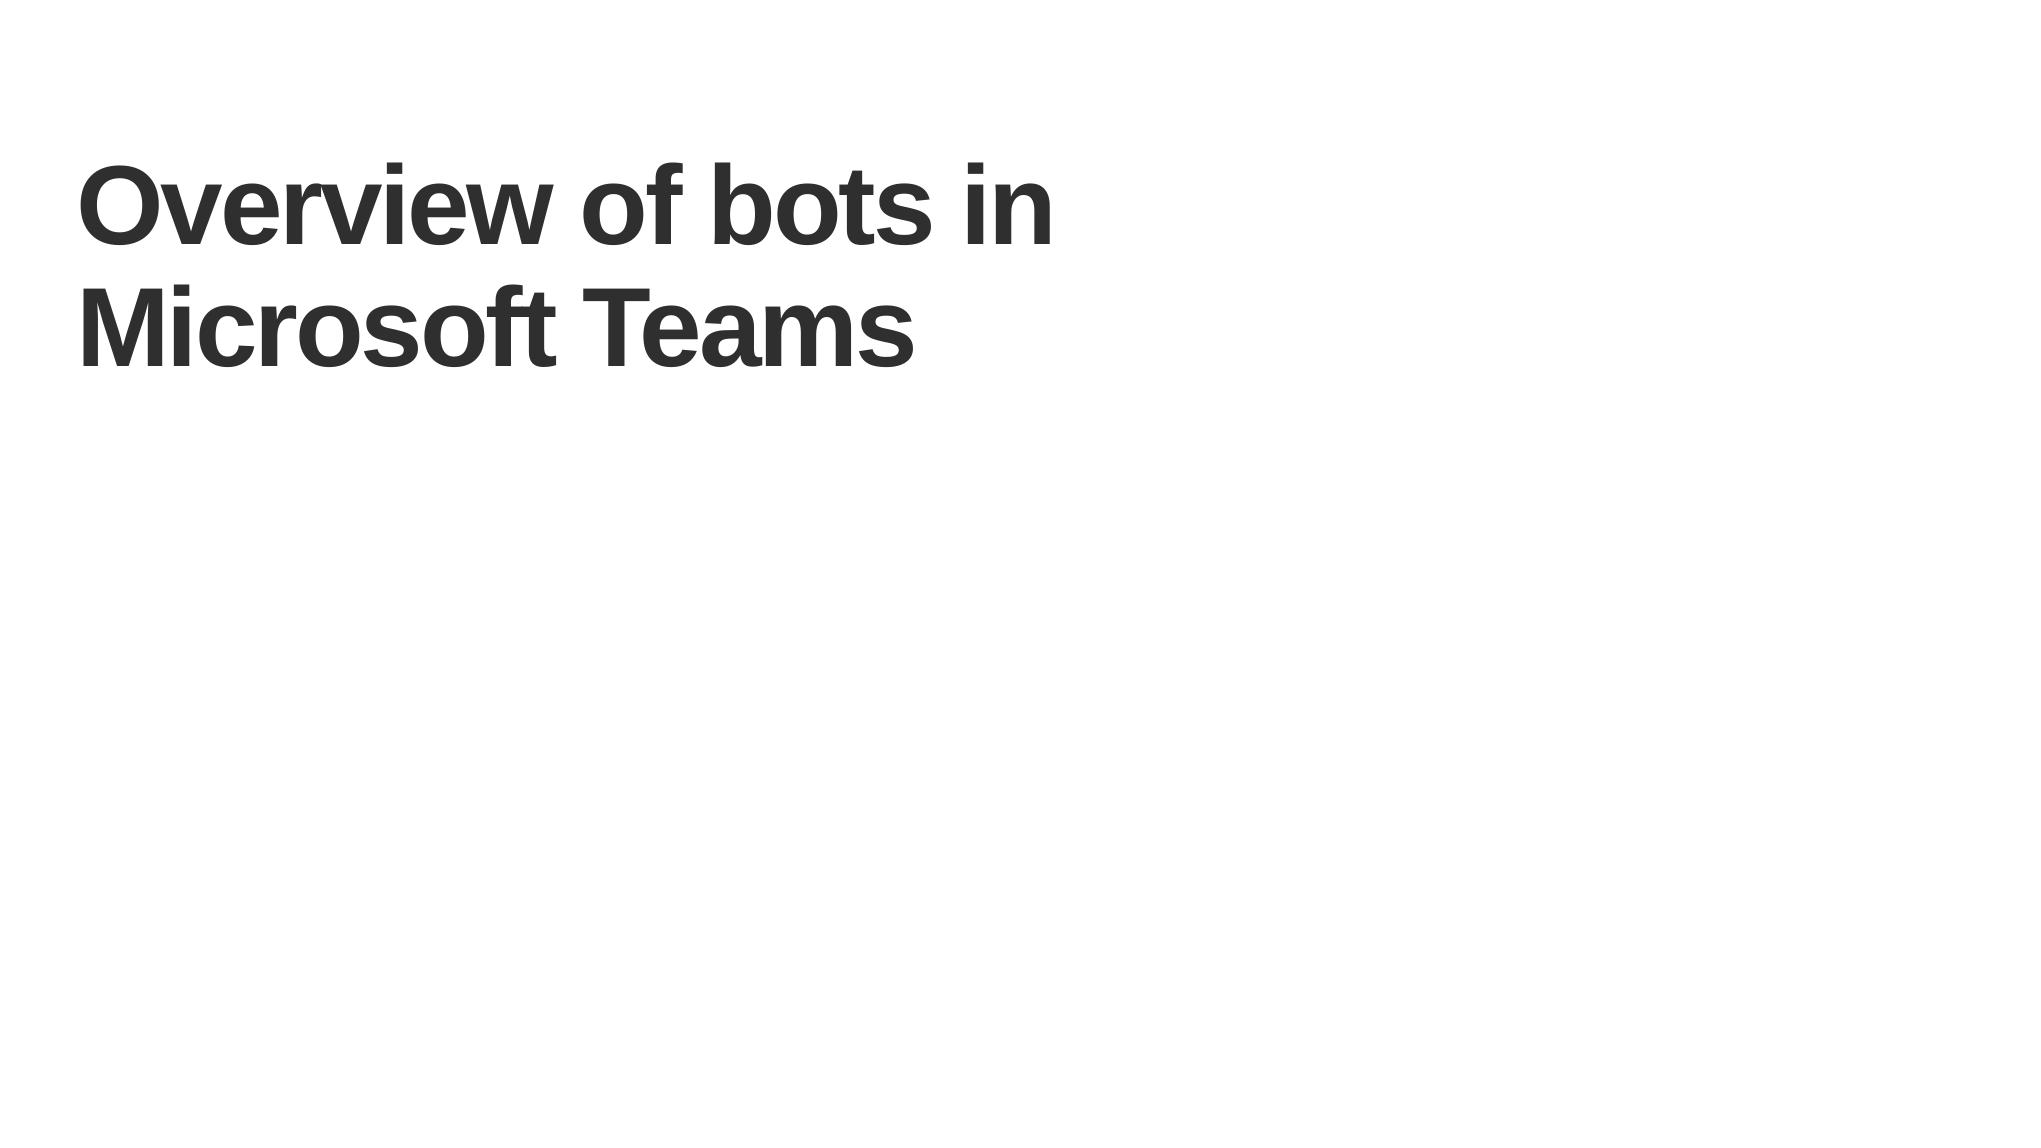

# Overview of bots in Microsoft Teams